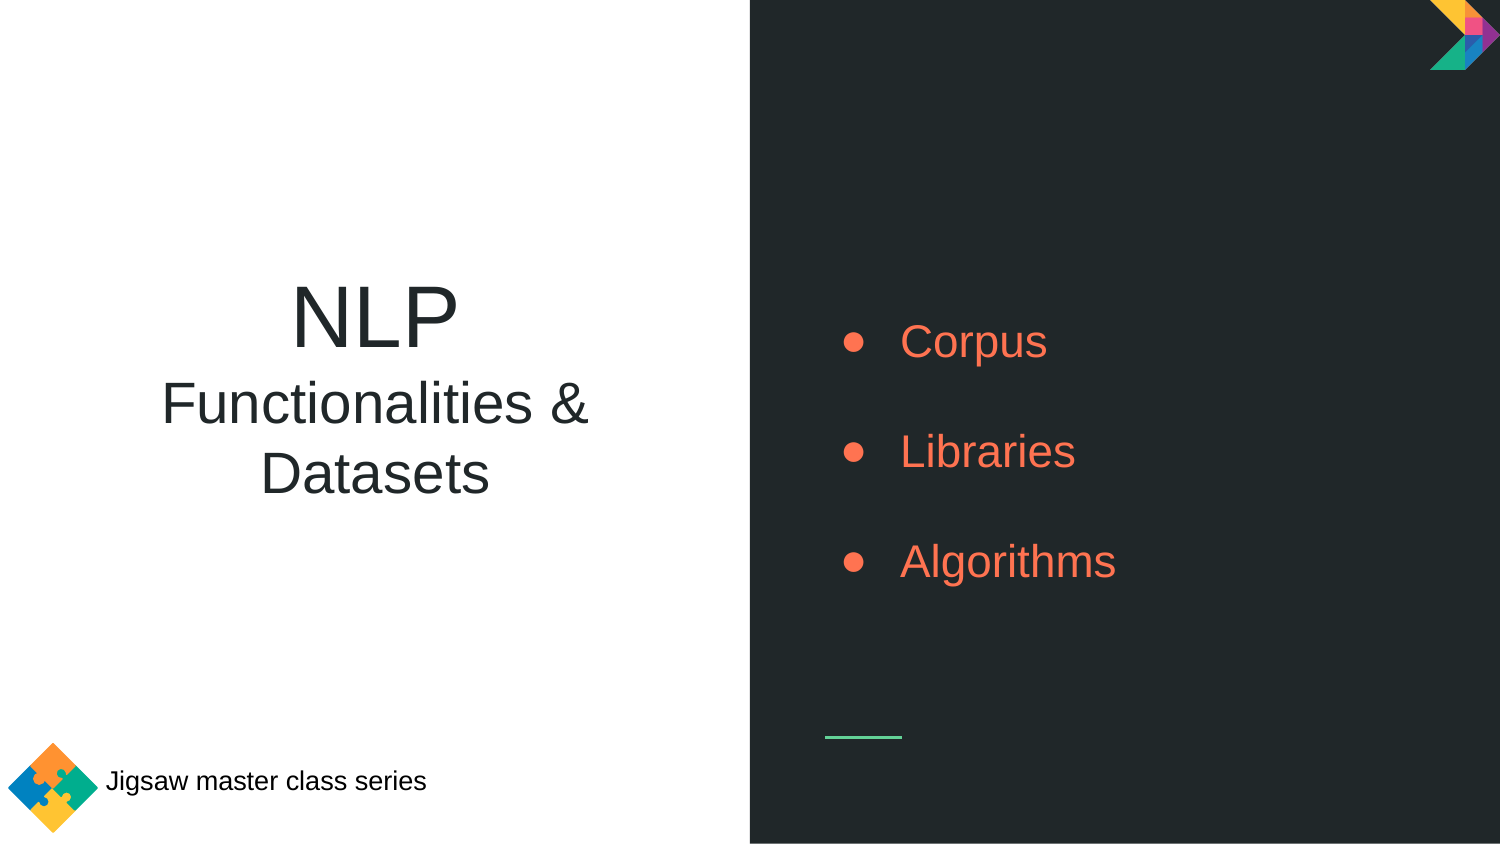

Corpus
Libraries
Algorithms
# NLP
Functionalities & Datasets